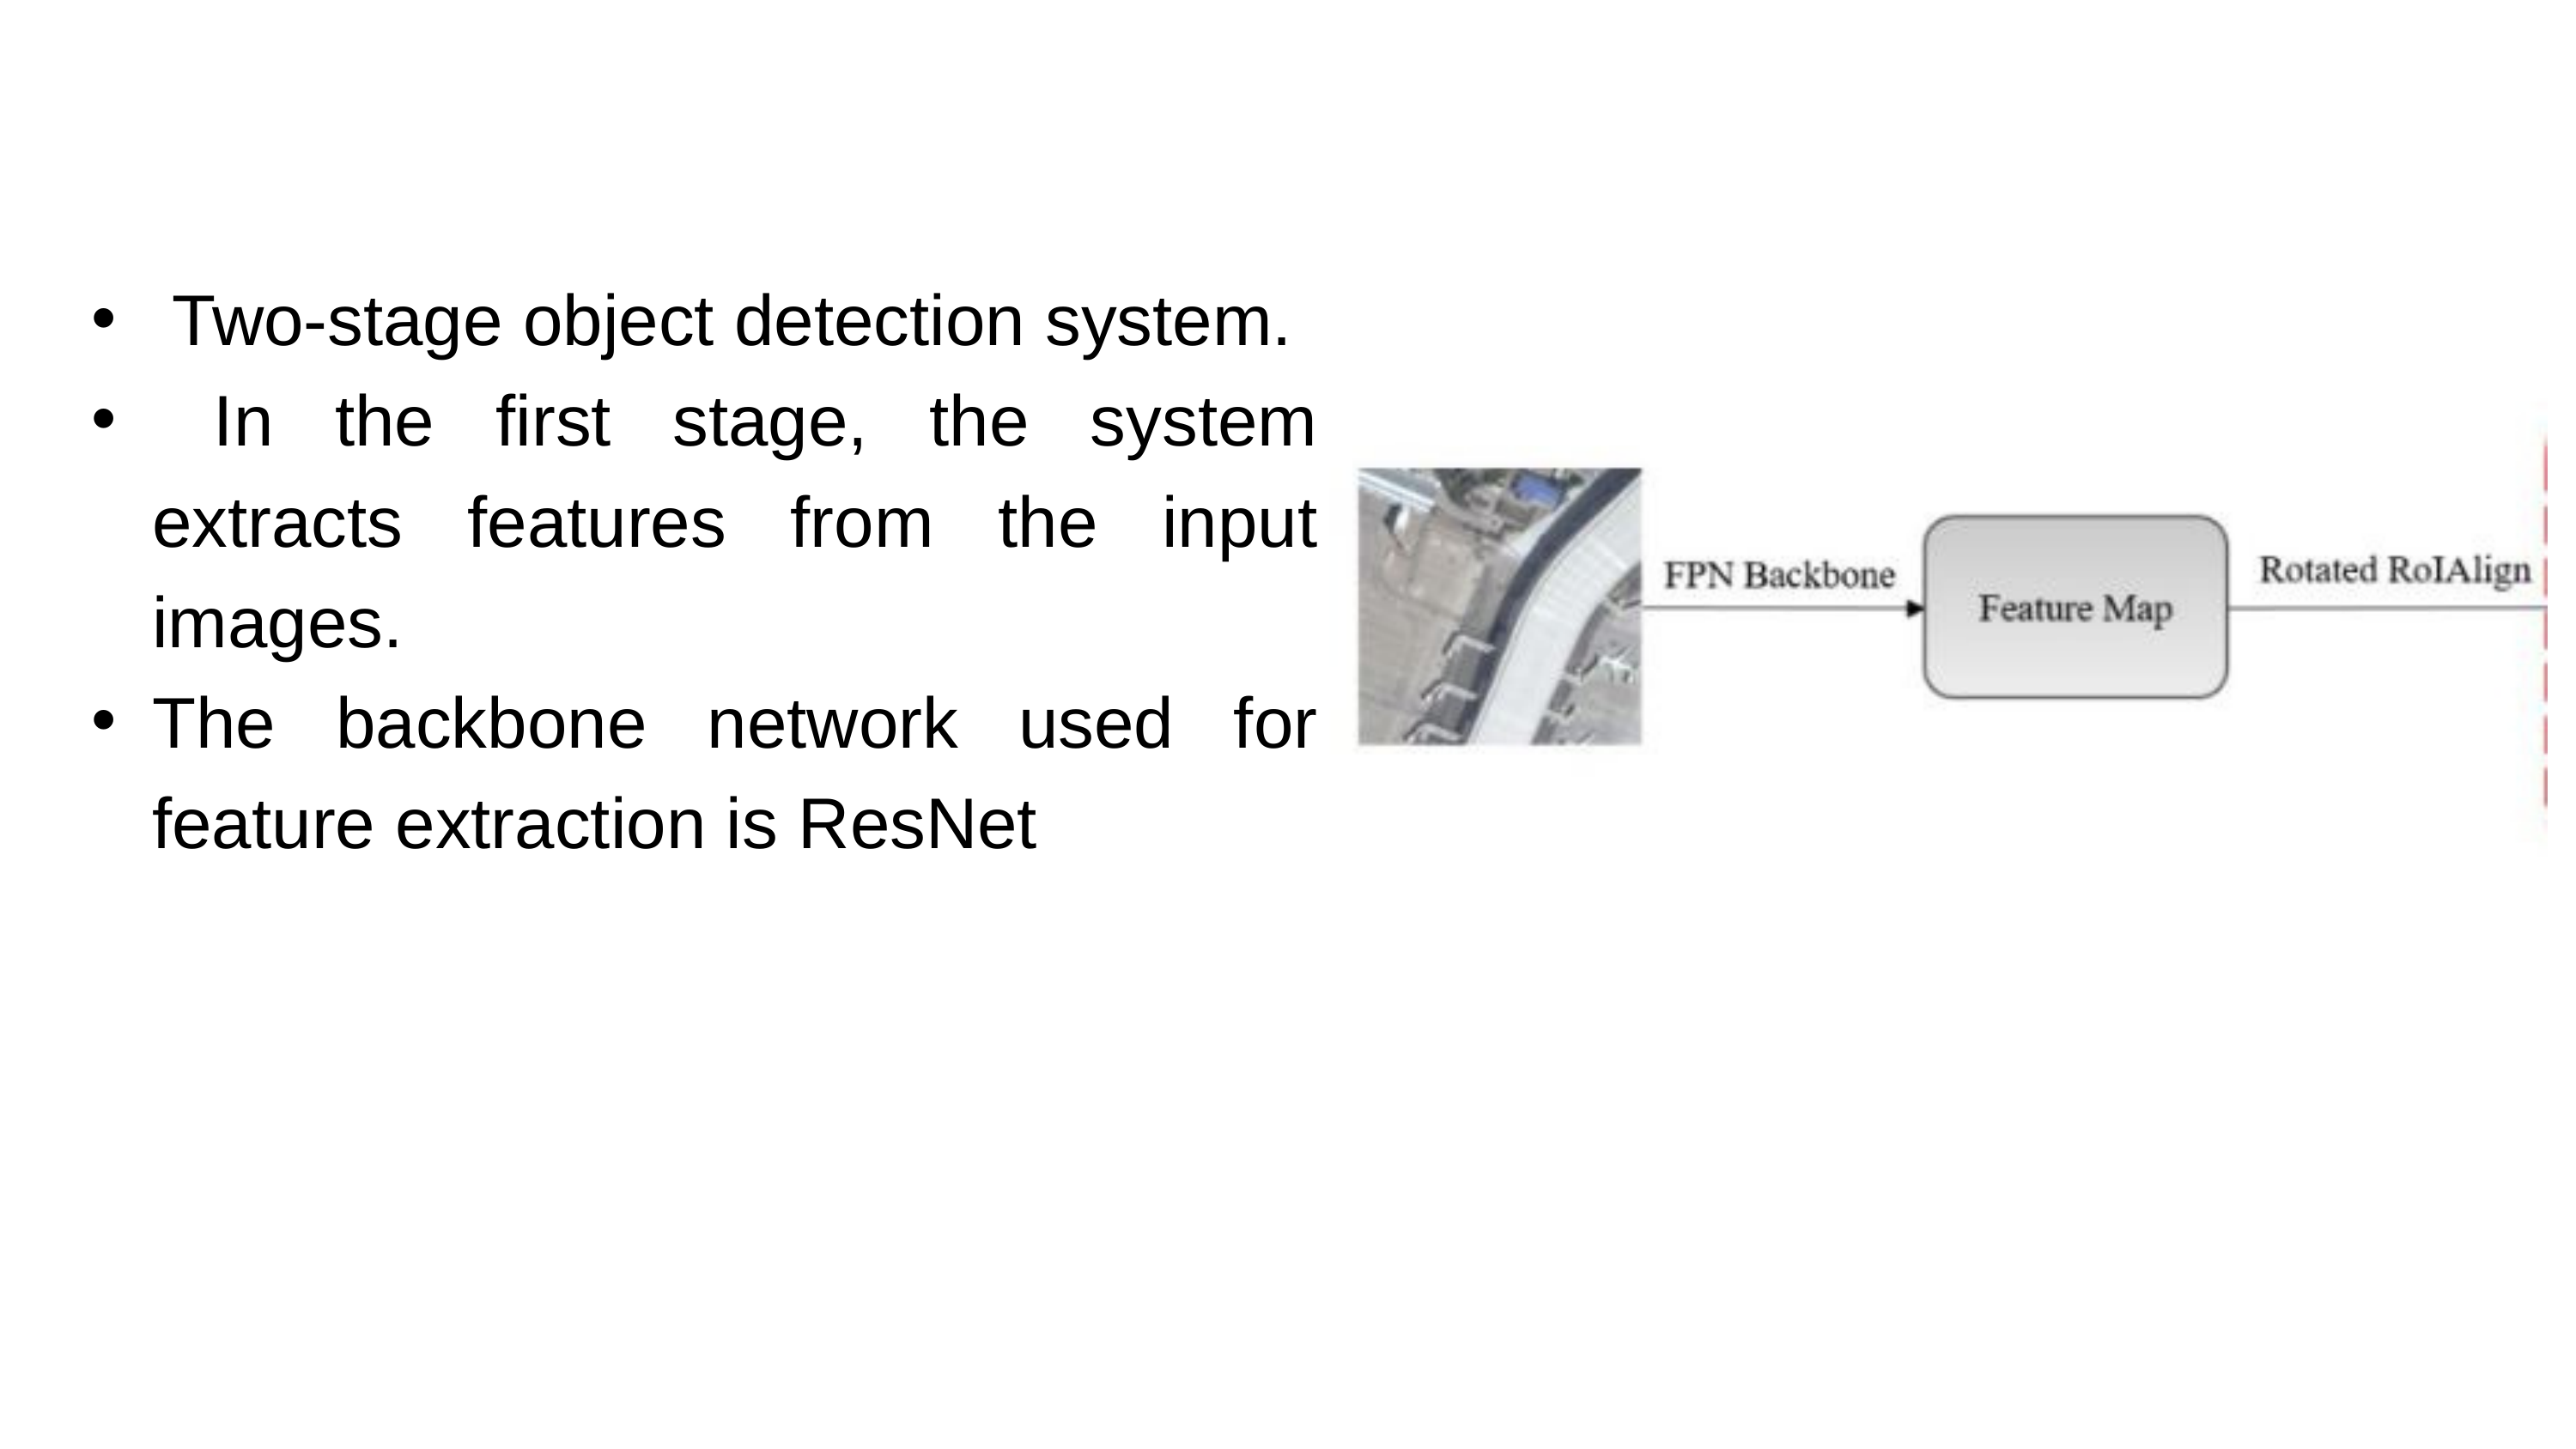

Two-stage object detection system.
 In the first stage, the system extracts features from the input images.
The backbone network used for feature extraction is ResNet